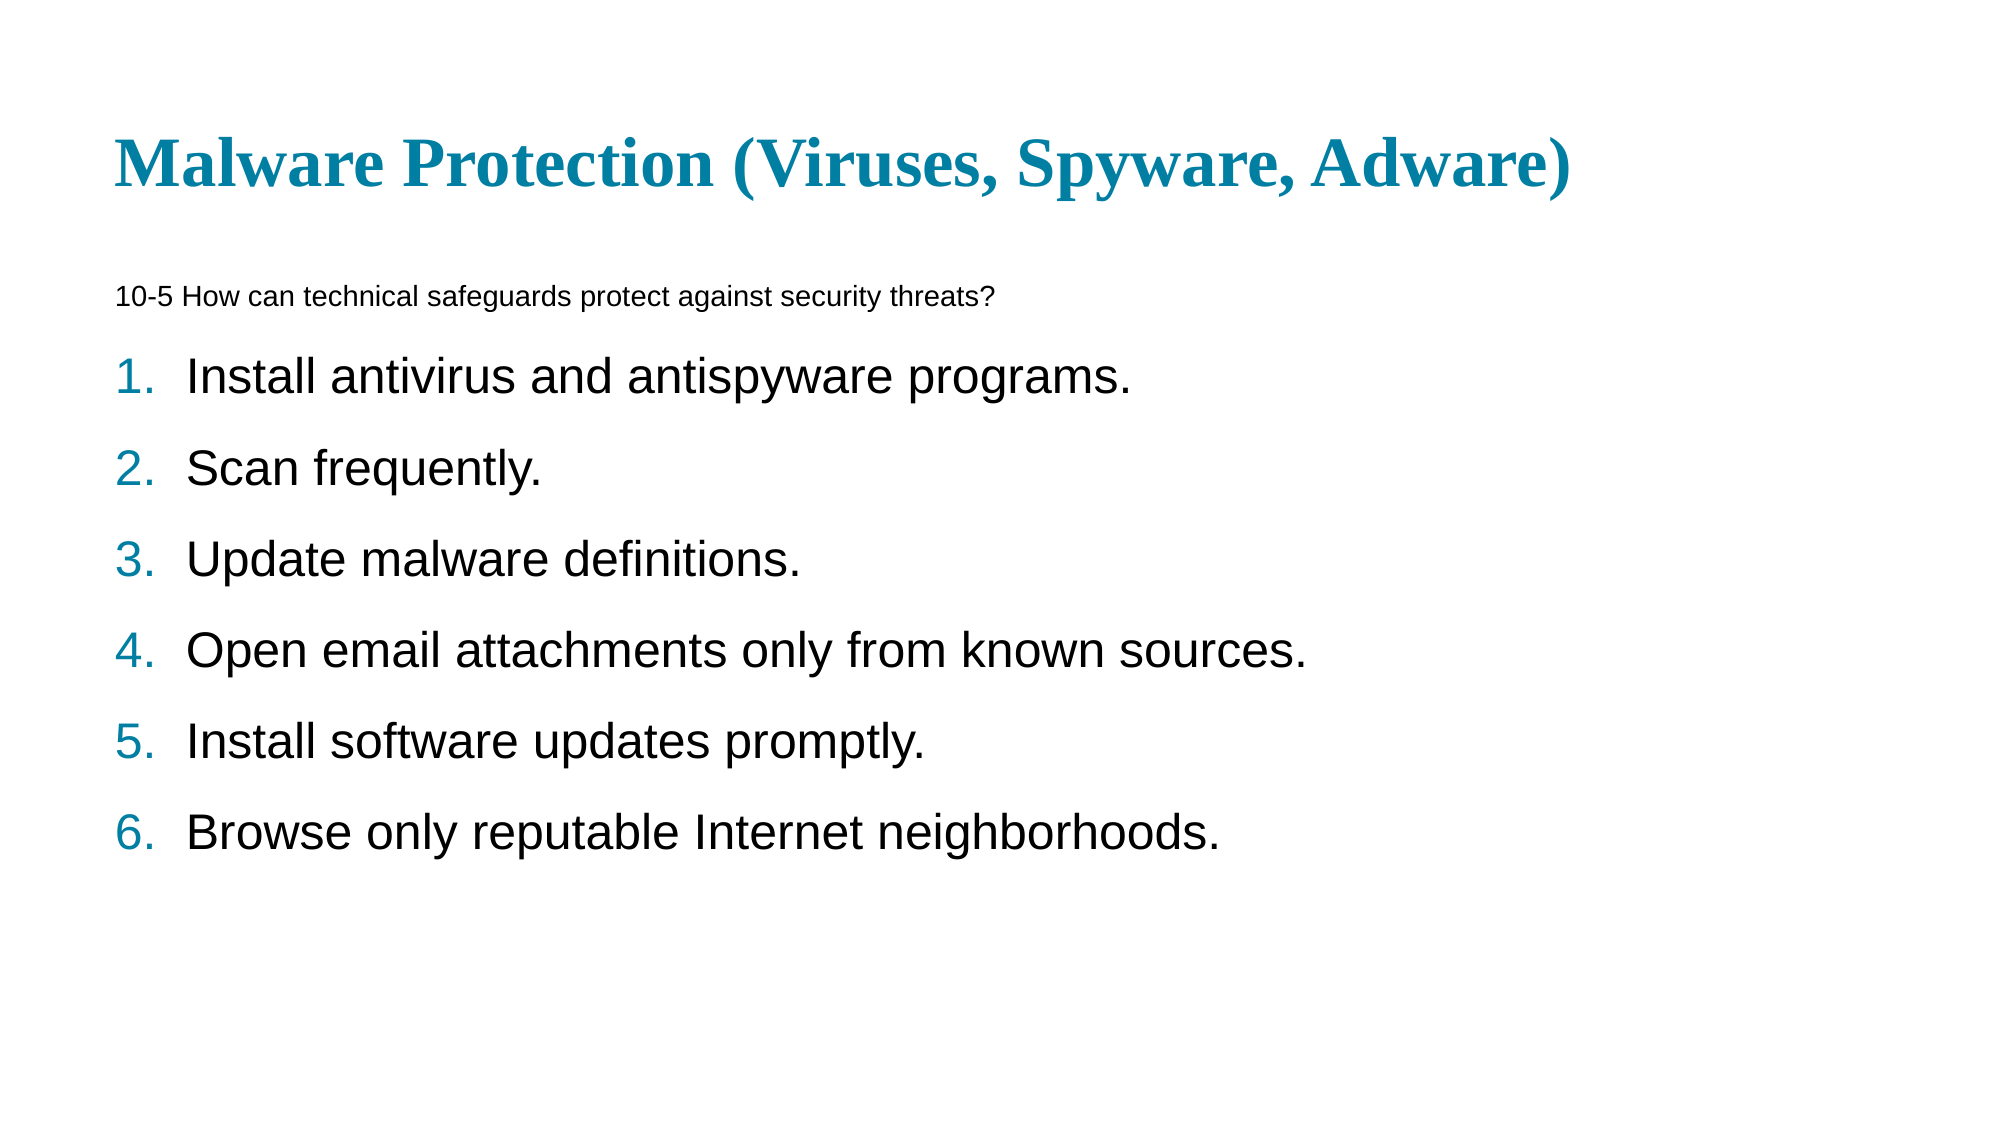

# Malware Protection (Viruses, Spyware, Adware)
10-5 How can technical safeguards protect against security threats?
Install antivirus and antispyware programs.
Scan frequently.
Update malware definitions.
Open email attachments only from known sources.
Install software updates promptly.
Browse only reputable Internet neighborhoods.